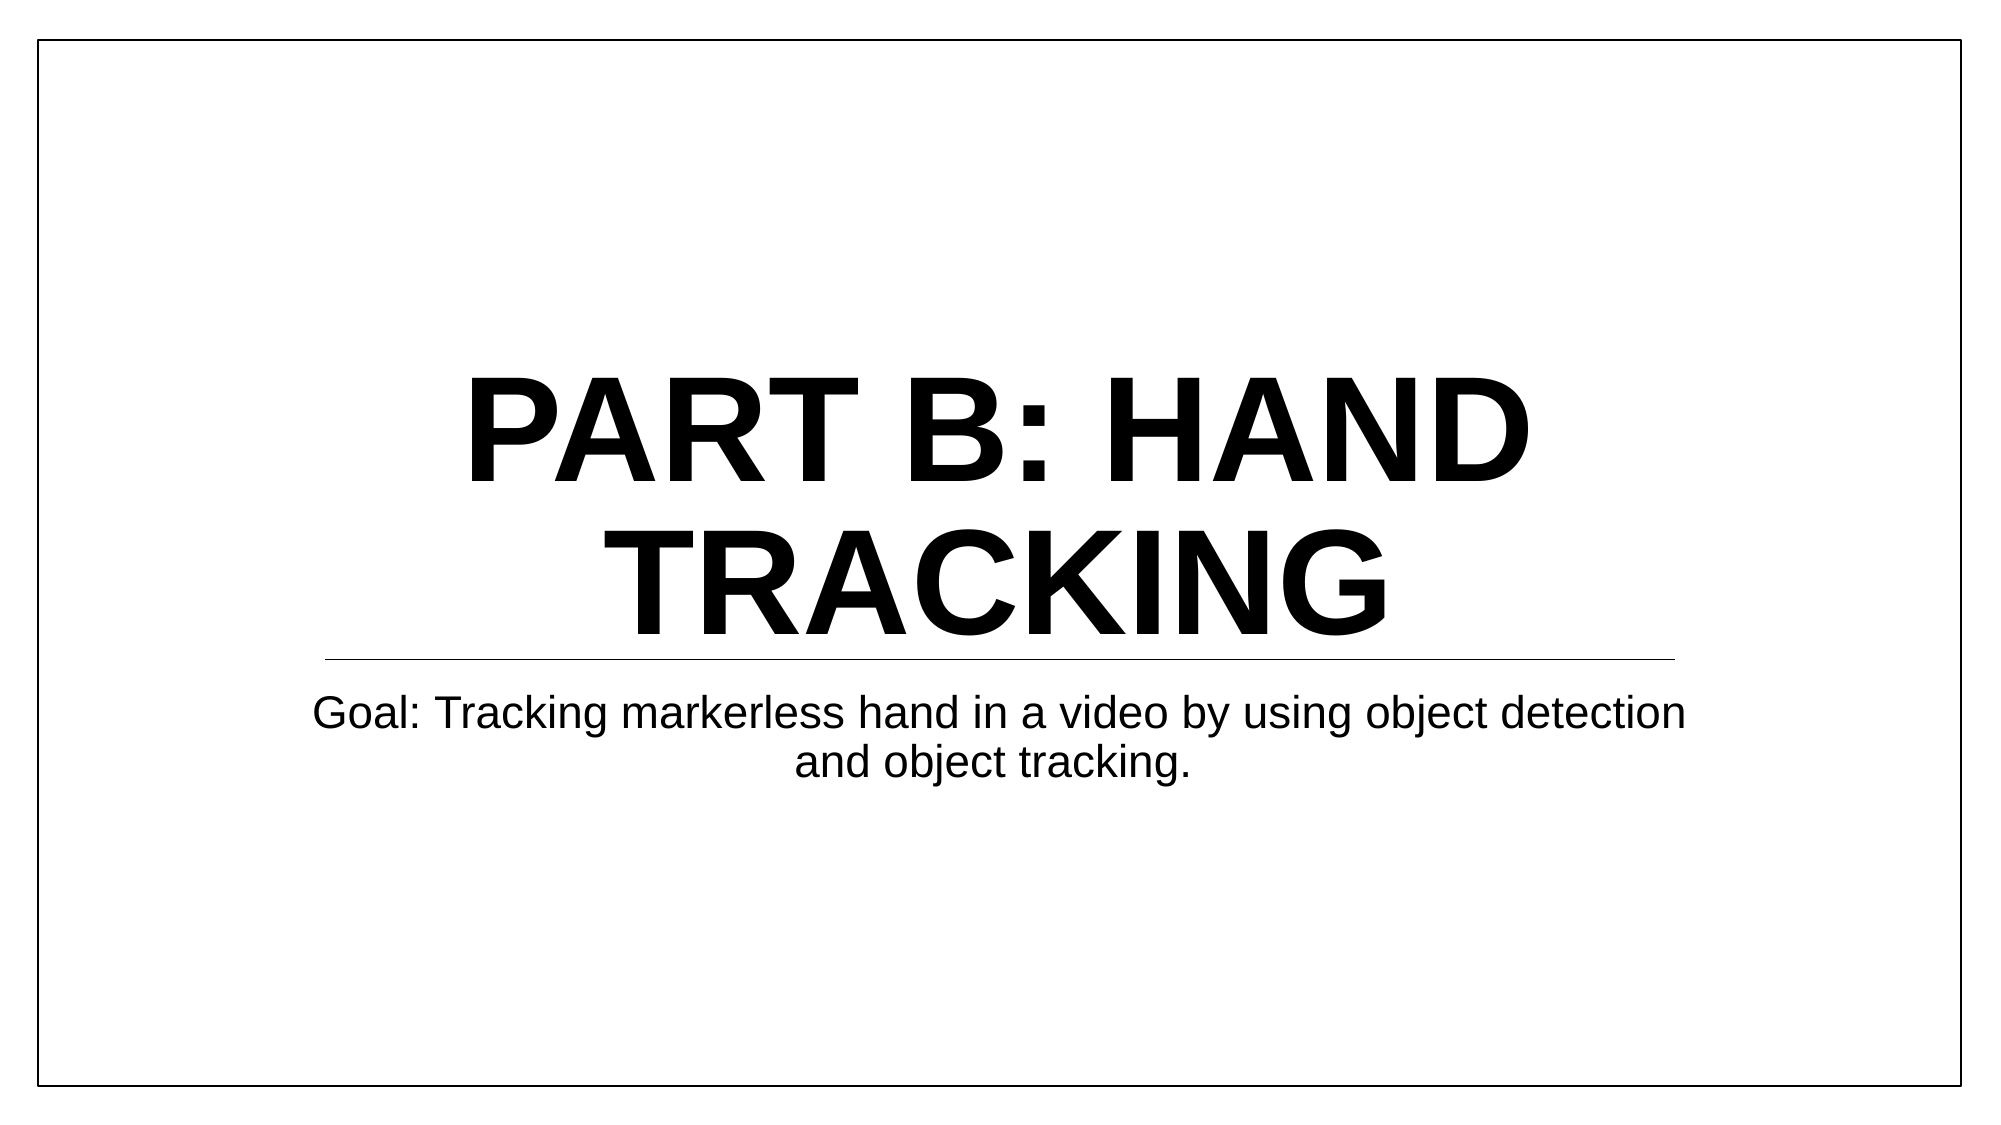

# Part B: Hand Tracking
Goal: Tracking markerless hand in a video by using object detection and object tracking.